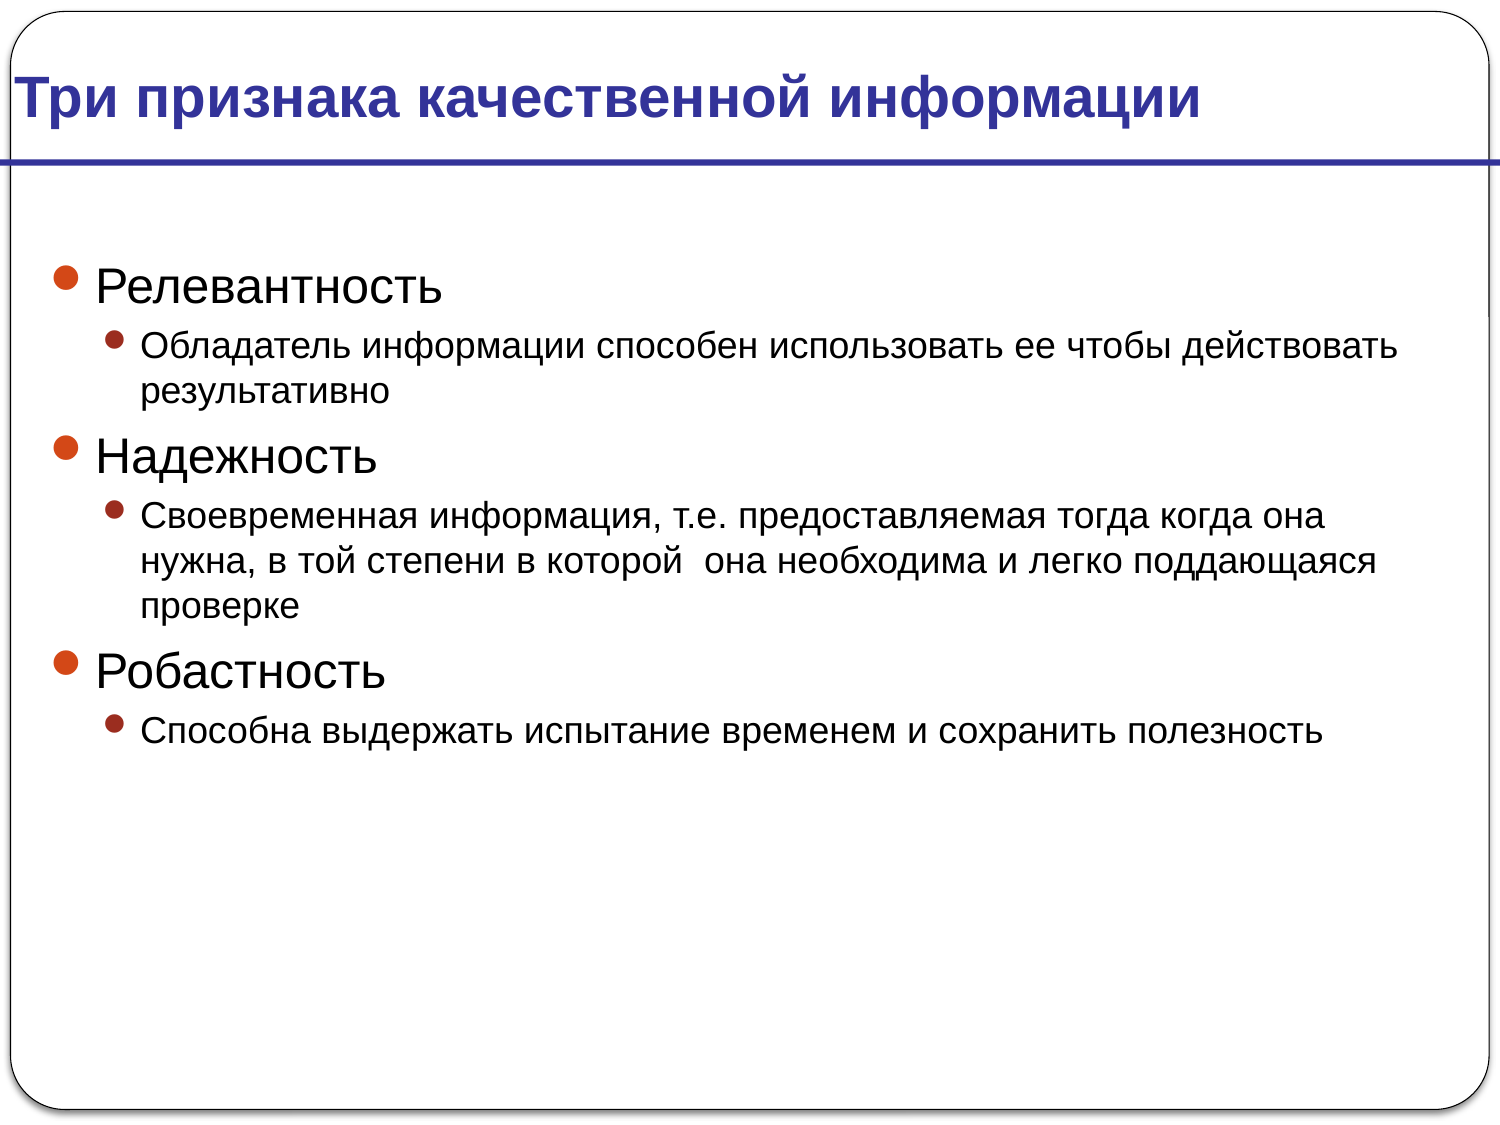

Три признака качественной информации

Релевантность
Обладатель информации способен использовать ее чтобы действовать результативно
Надежность
Своевременная информация, т.е. предоставляемая тогда когда она нужна, в той степени в которой  она необходима и легко поддающаяся проверке
Робастность
Способна выдержать испытание временем и сохранить полезность